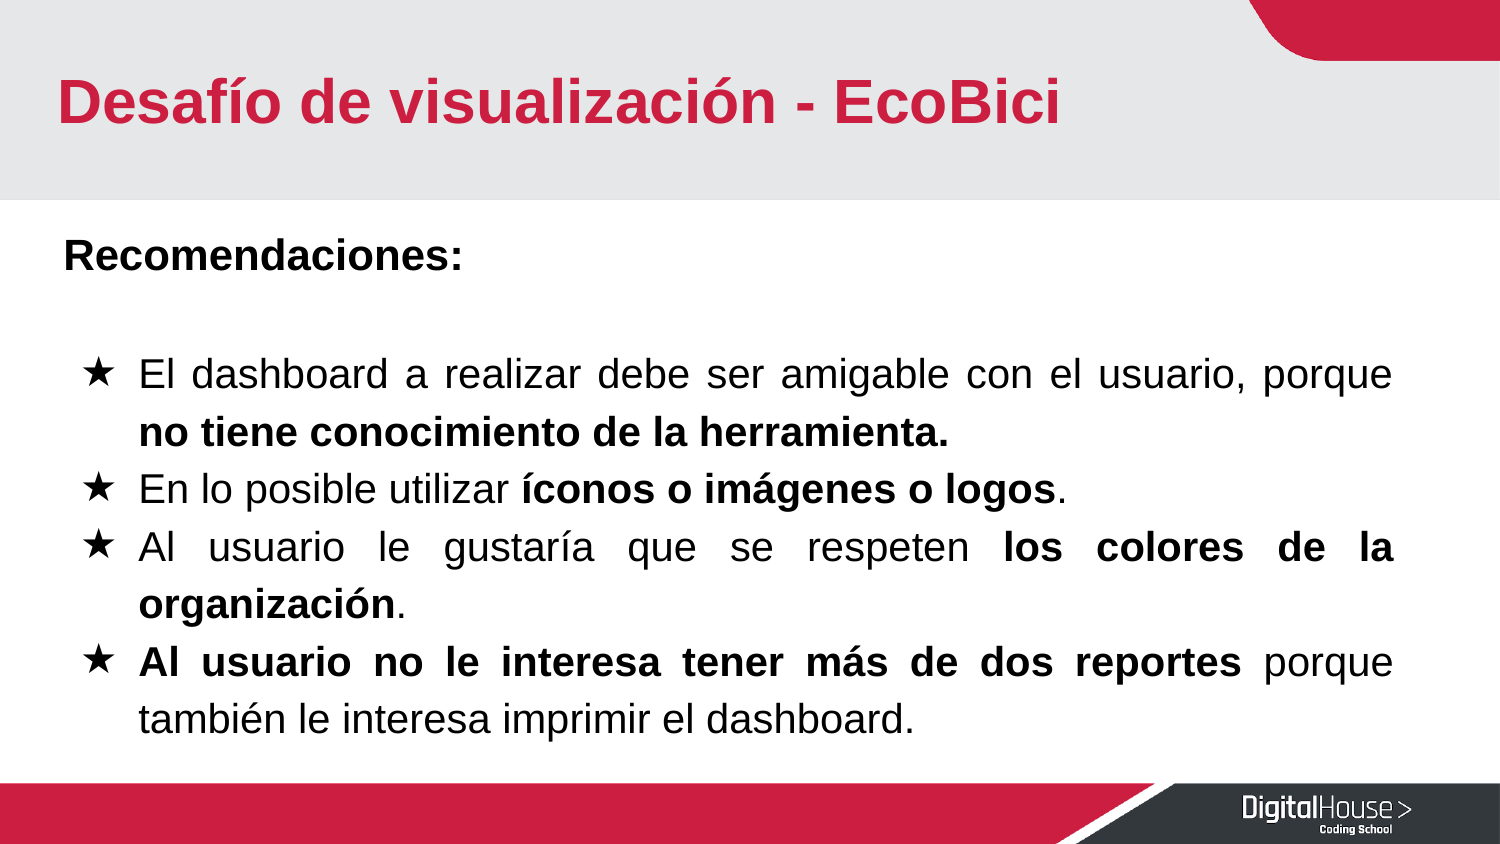

# Desafío de visualización - EcoBici
Recomendaciones:

El dashboard a realizar debe ser amigable con el usuario, porque no tiene conocimiento de la herramienta.
En lo posible utilizar íconos o imágenes o logos.
Al usuario le gustaría que se respeten los colores de la organización.
Al usuario no le interesa tener más de dos reportes porque también le interesa imprimir el dashboard.